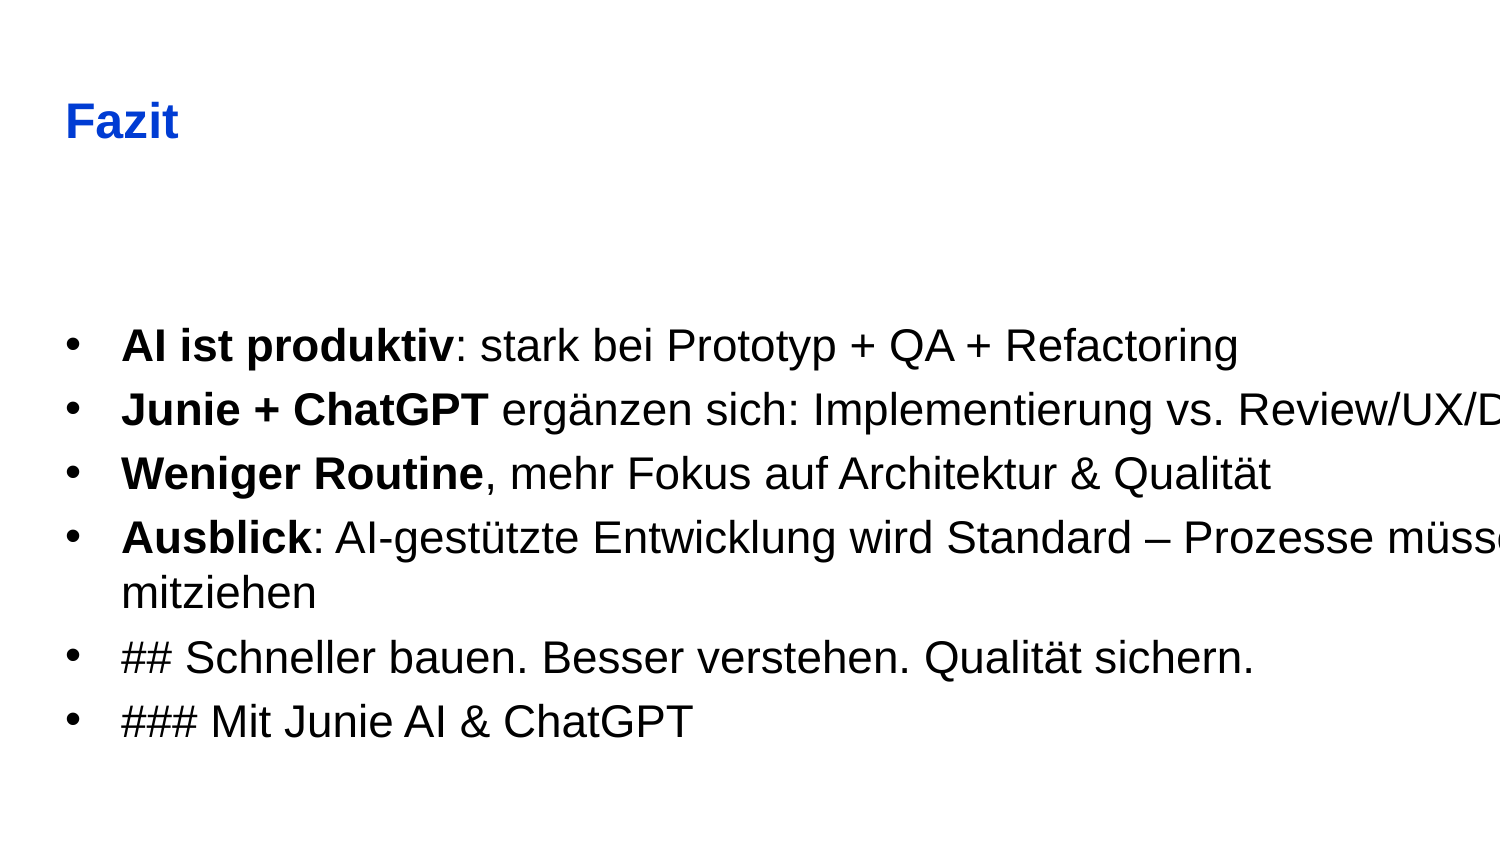

# Fazit
AI ist produktiv: stark bei Prototyp + QA + Refactoring
Junie + ChatGPT ergänzen sich: Implementierung vs. Review/UX/Doku
Weniger Routine, mehr Fokus auf Architektur & Qualität
Ausblick: AI-gestützte Entwicklung wird Standard – Prozesse müssen mitziehen
## Schneller bauen. Besser verstehen. Qualität sichern.
### Mit Junie AI & ChatGPT
18
AngularAI - Softwareentwicklung mit AI